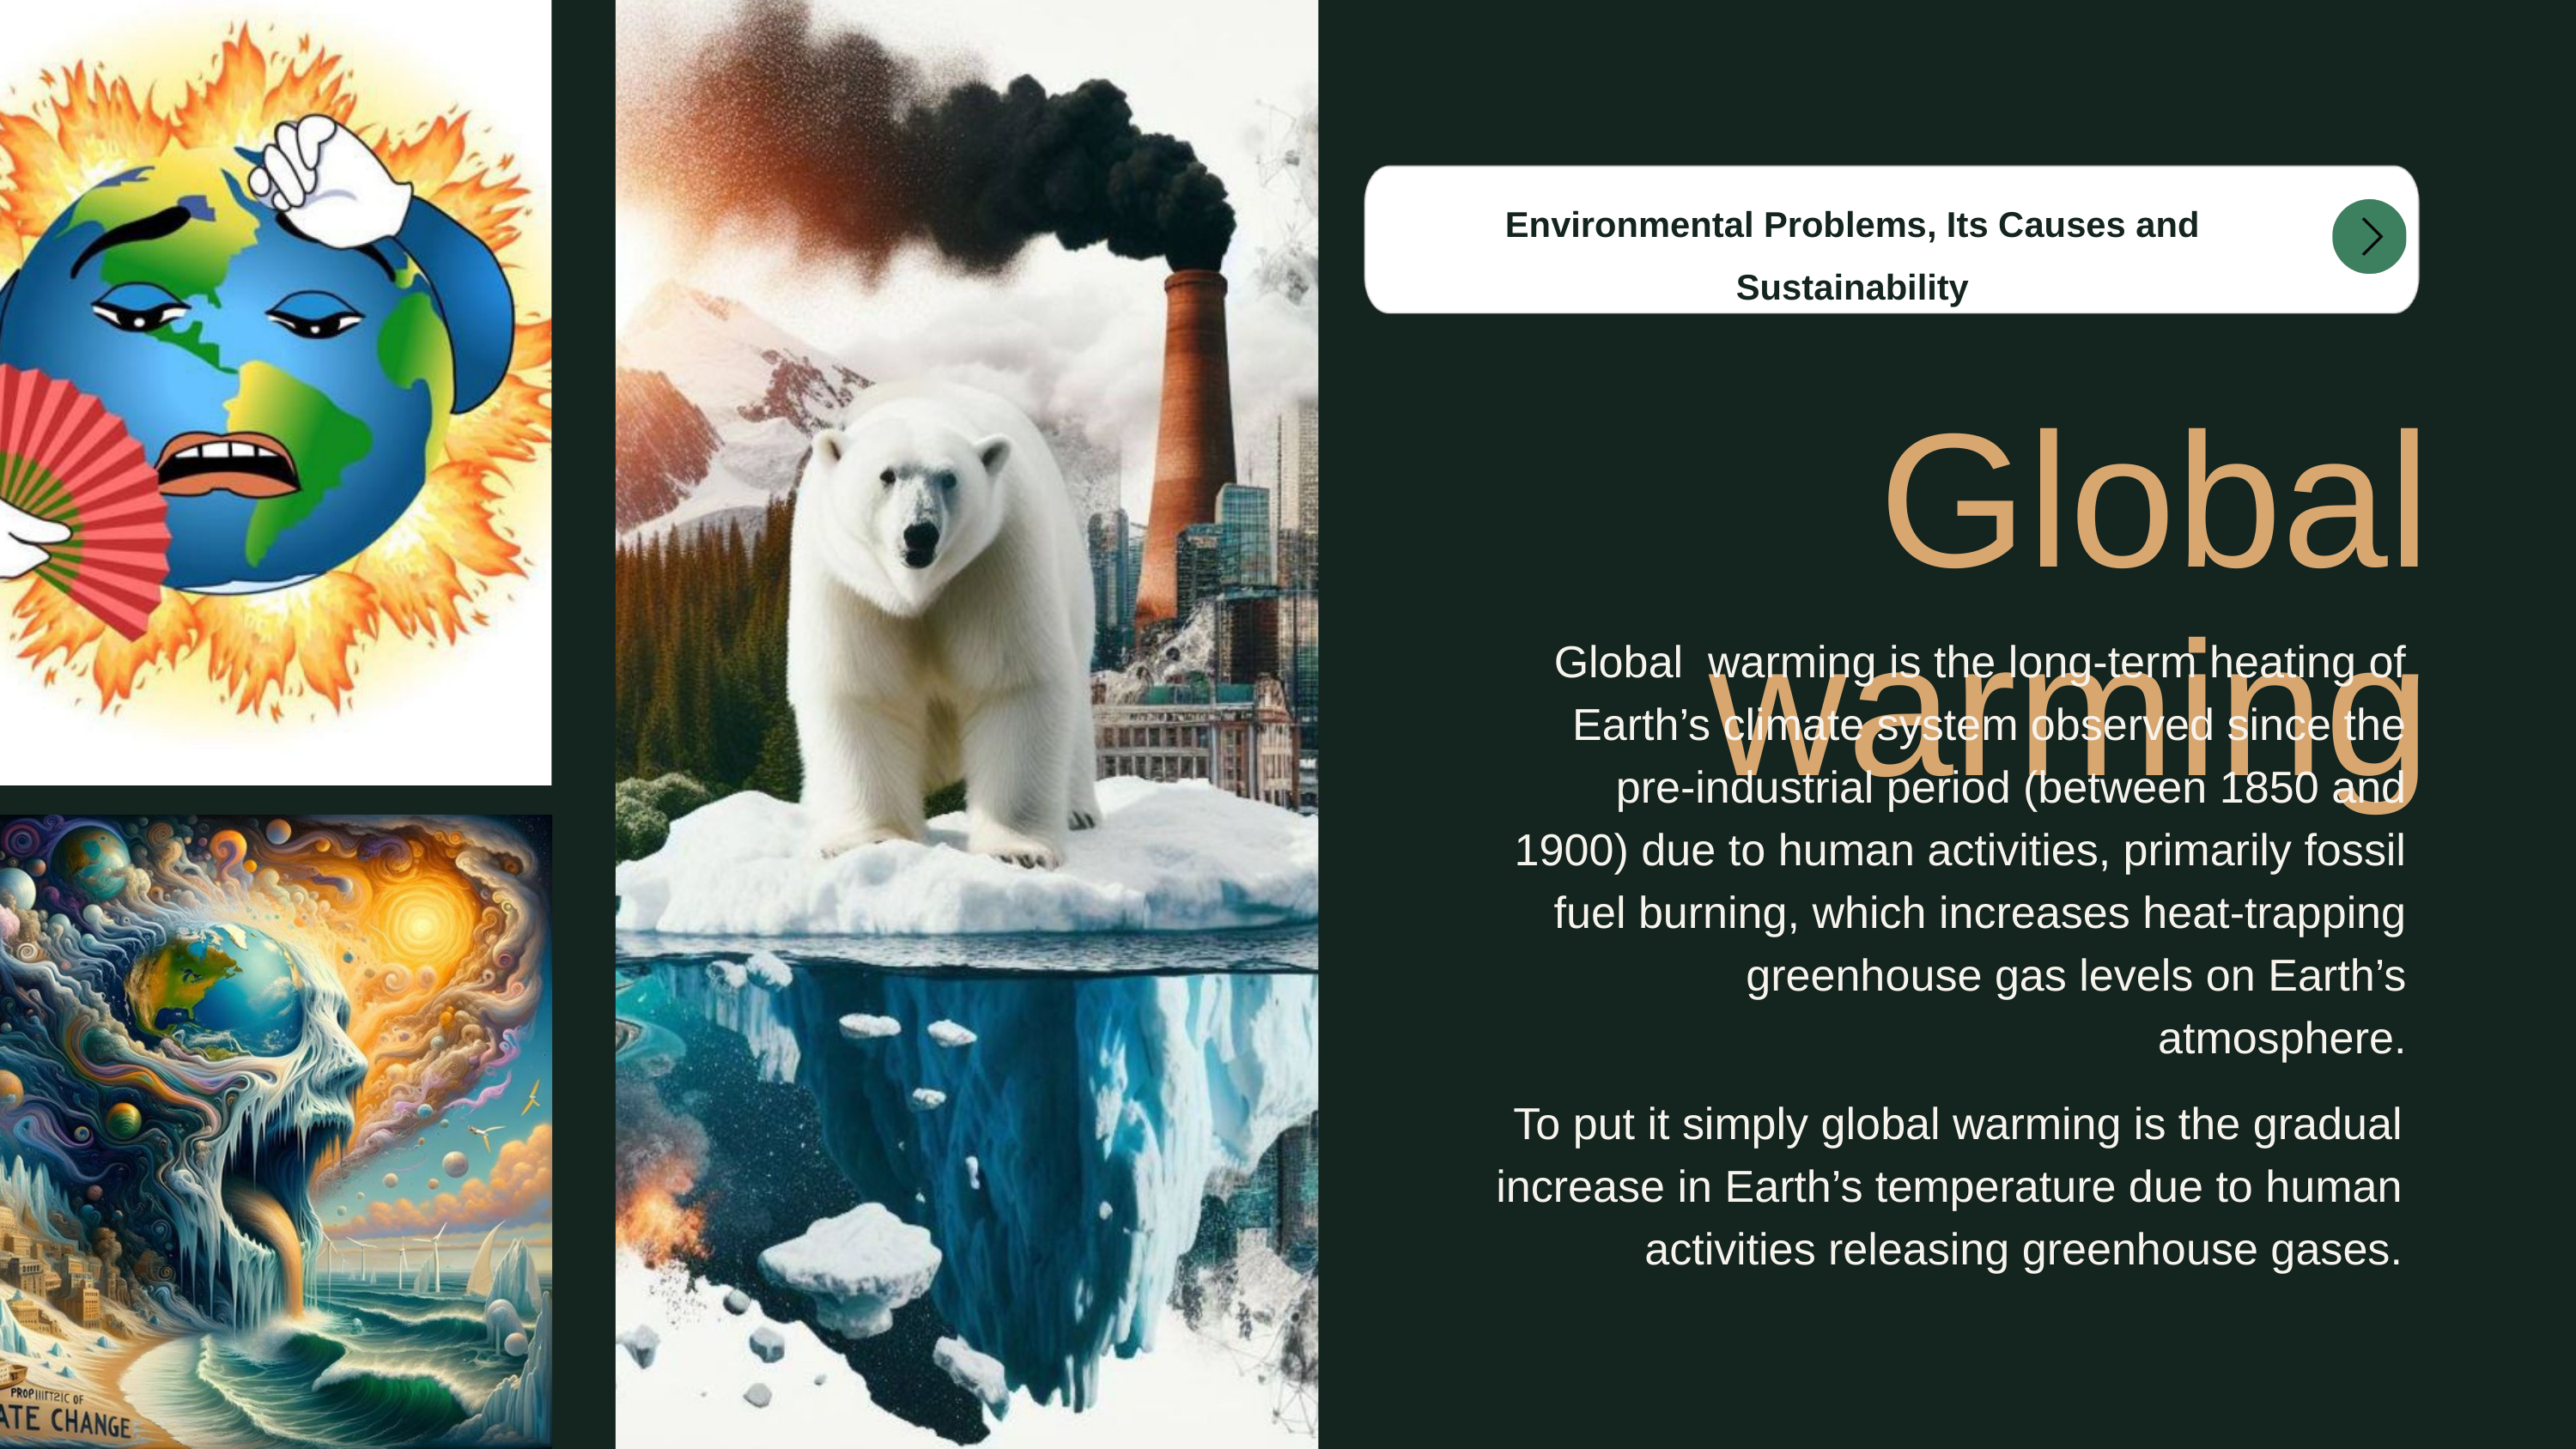

Environmental Problems, Its Causes and Sustainability

Global warming

Global  warming is the long-term heating of Earth’s climate system observed since the pre-industrial period (between 1850 and 1900) due to human activities, primarily fossil fuel burning, which increases heat-trapping greenhouse gas levels on Earth’s atmosphere.

To put it simply global warming is the gradual increase in Earth’s temperature due to human activities releasing greenhouse gases.